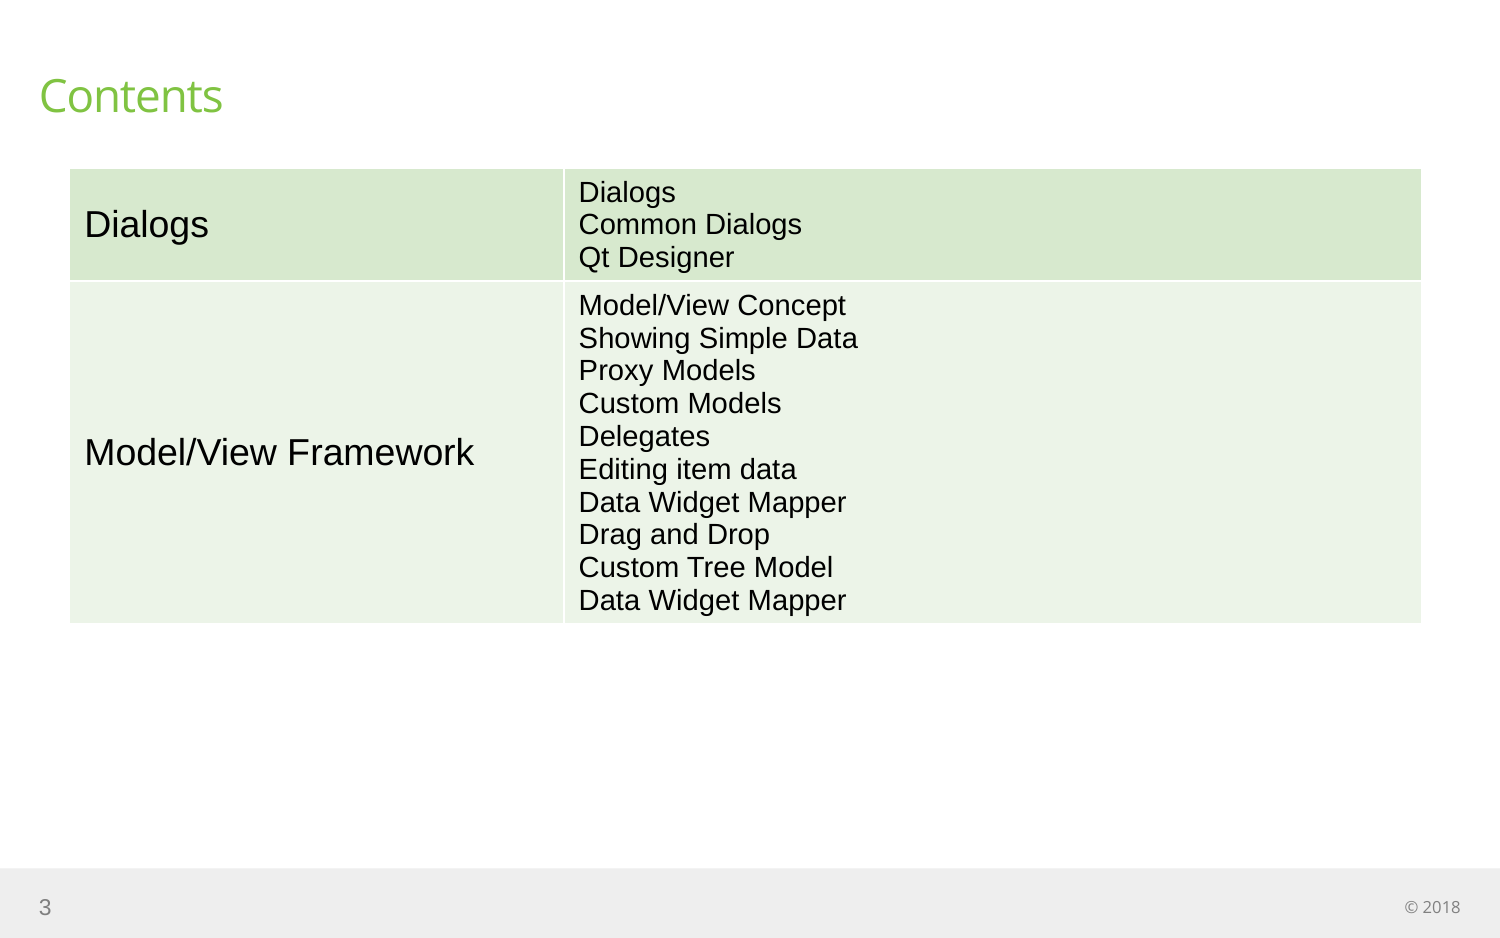

# Contents
| Dialogs | Dialogs Common Dialogs Qt Designer |
| --- | --- |
| Model/View Framework | Model/View Concept Showing Simple Data Proxy Models Custom Models Delegates Editing item data Data Widget Mapper Drag and Drop Custom Tree Model Data Widget Mapper |
3
© 2018